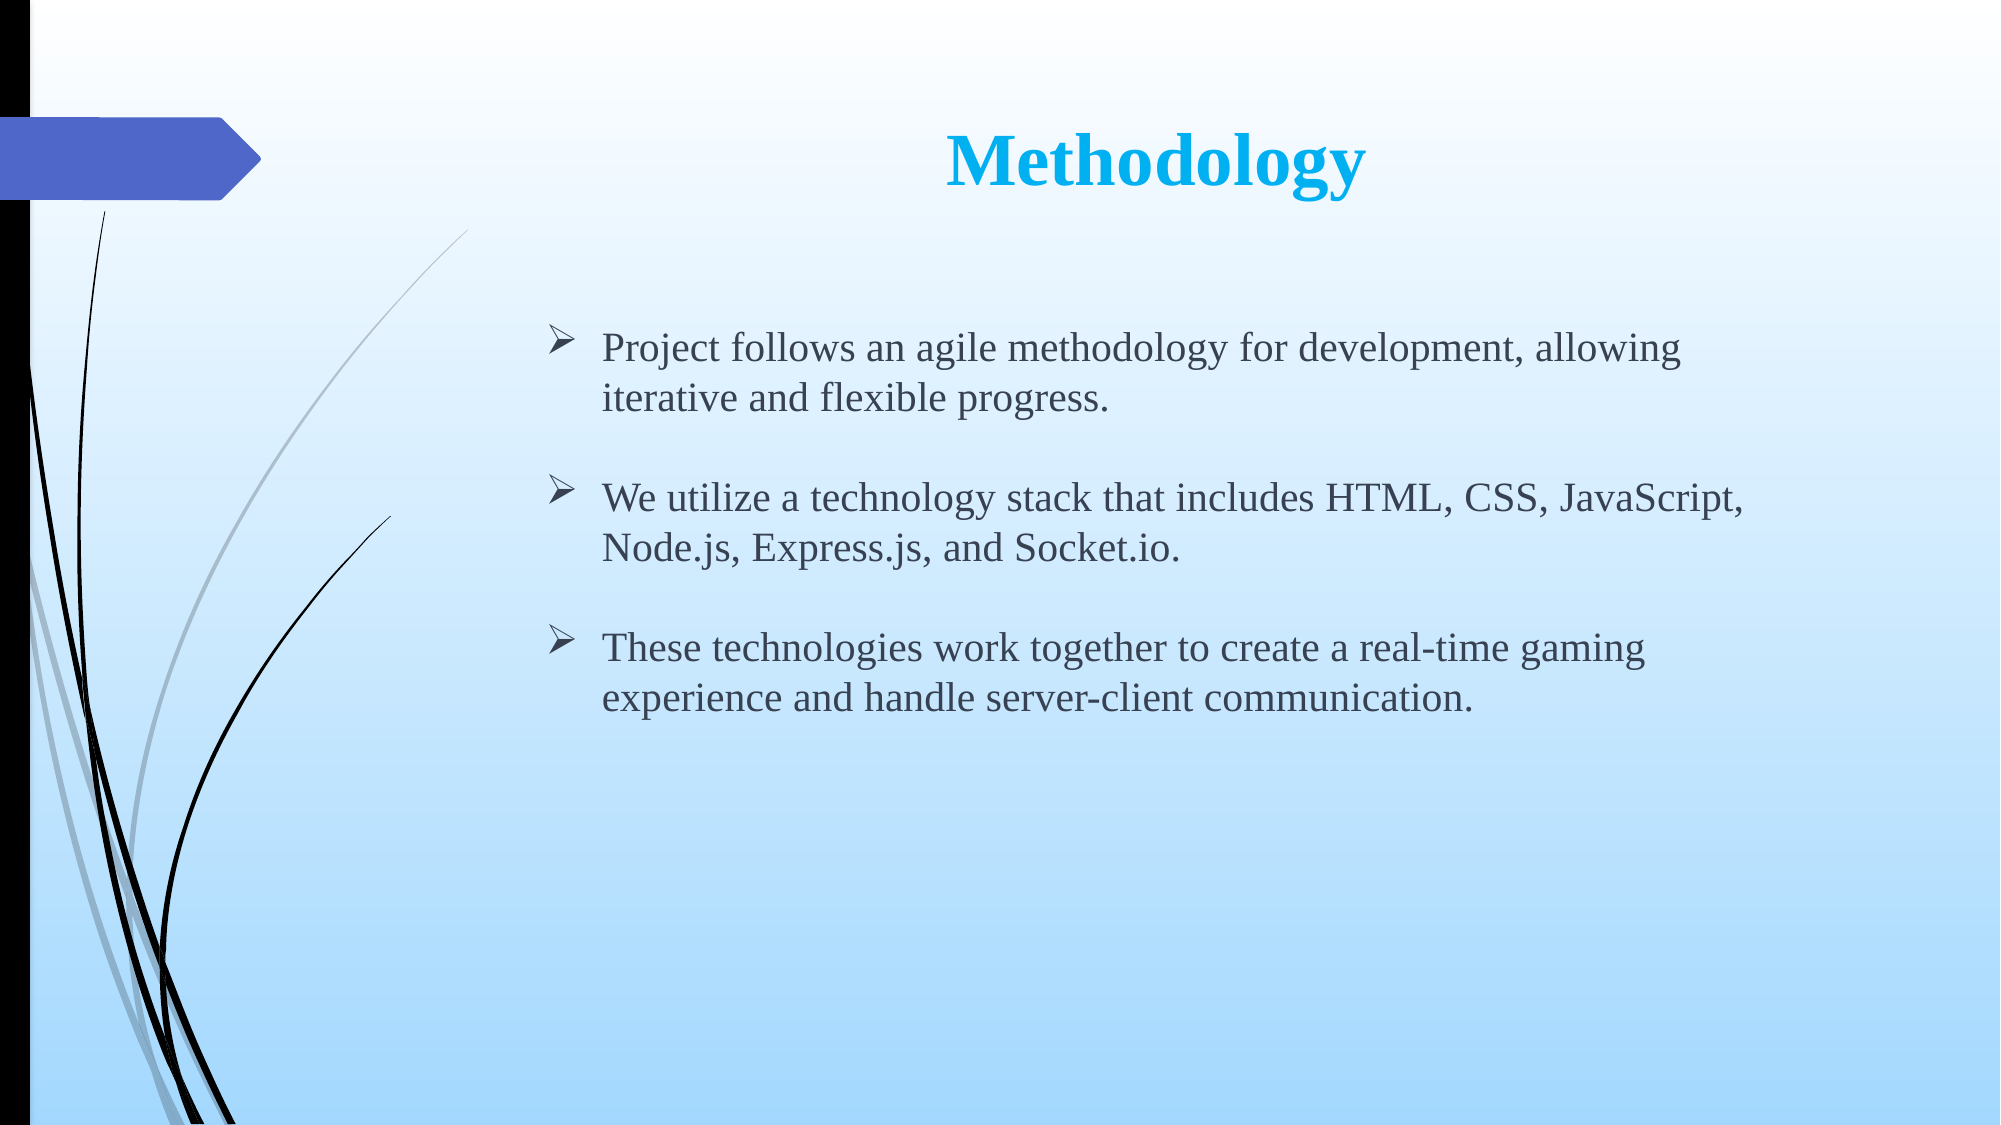

# Methodology
Project follows an agile methodology for development, allowing iterative and flexible progress.

We utilize a technology stack that includes HTML, CSS, JavaScript, Node.js, Express.js, and Socket.io.

These technologies work together to create a real-time gaming experience and handle server-client communication.